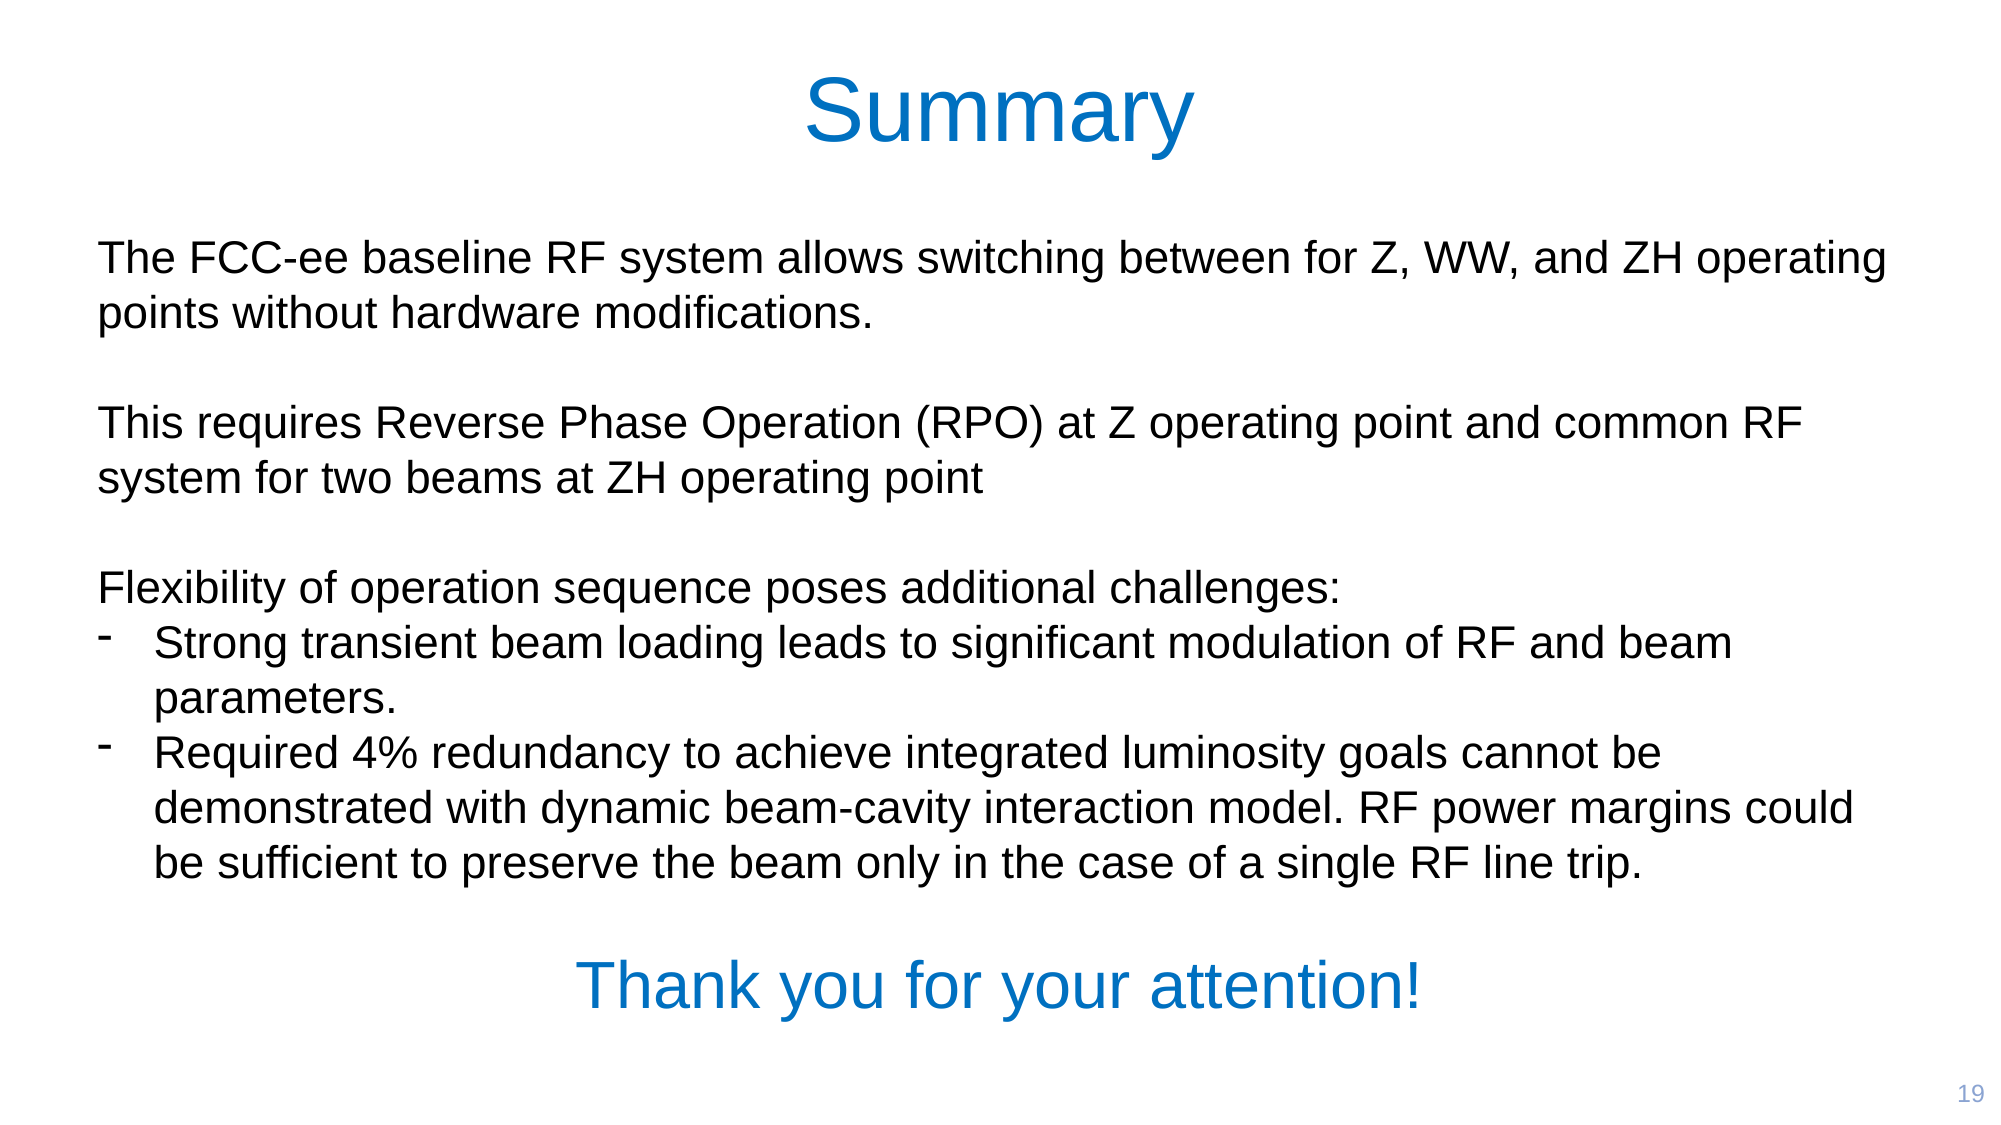

# Summary
The FCC-ee baseline RF system allows switching between for Z, WW, and ZH operating points without hardware modifications.

This requires Reverse Phase Operation (RPO) at Z operating point and common RF system for two beams at ZH operating point

Flexibility of operation sequence poses additional challenges:
Strong transient beam loading leads to significant modulation of RF and beam parameters.
Required 4% redundancy to achieve integrated luminosity goals cannot be demonstrated with dynamic beam-cavity interaction model. RF power margins could be sufficient to preserve the beam only in the case of a single RF line trip.
Thank you for your attention!
19